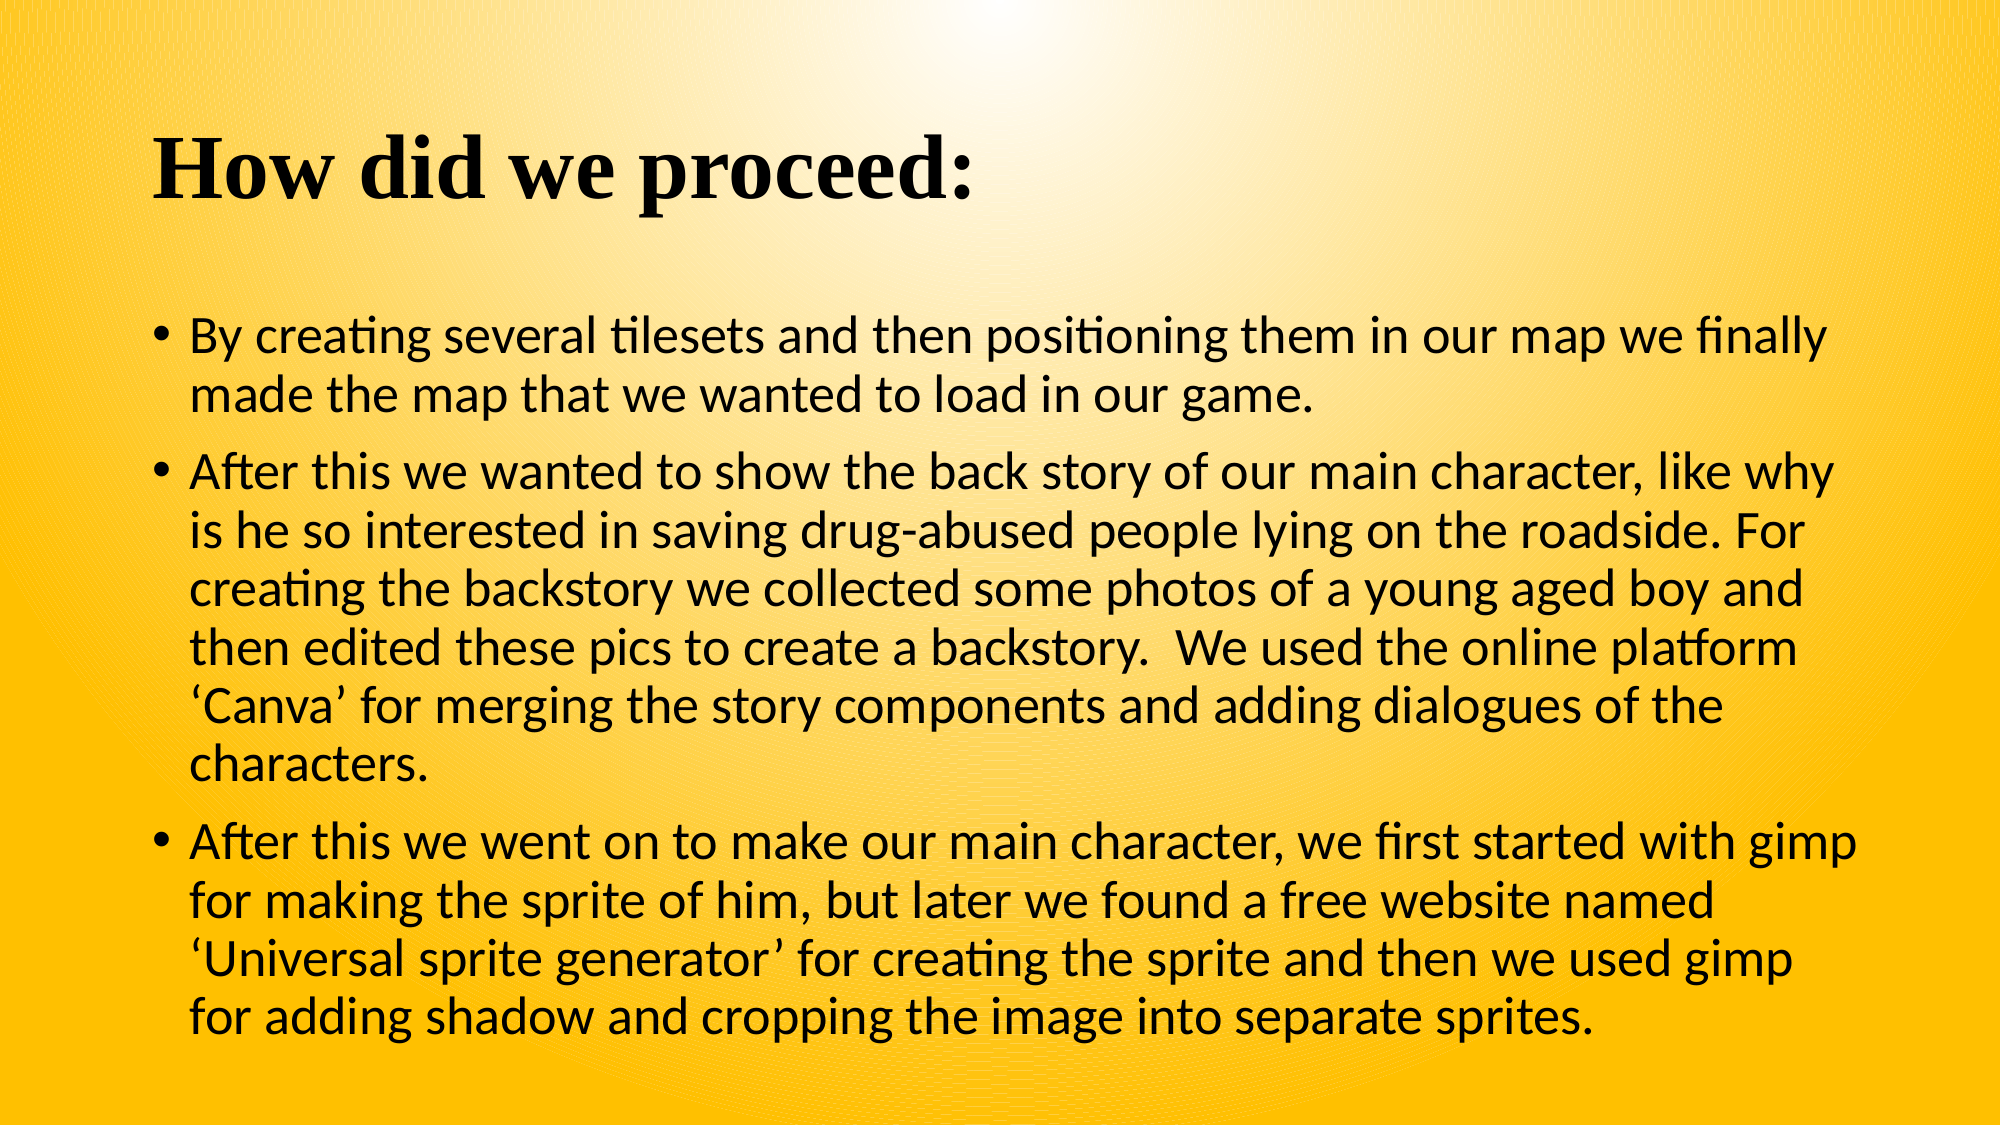

# How did we proceed:
By creating several tilesets and then positioning them in our map we finally made the map that we wanted to load in our game.
After this we wanted to show the back story of our main character, like why is he so interested in saving drug-abused people lying on the roadside. For creating the backstory we collected some photos of a young aged boy and then edited these pics to create a backstory.  We used the online platform ‘Canva’ for merging the story components and adding dialogues of the characters.
After this we went on to make our main character, we first started with gimp for making the sprite of him, but later we found a free website named ‘Universal sprite generator’ for creating the sprite and then we used gimp for adding shadow and cropping the image into separate sprites.